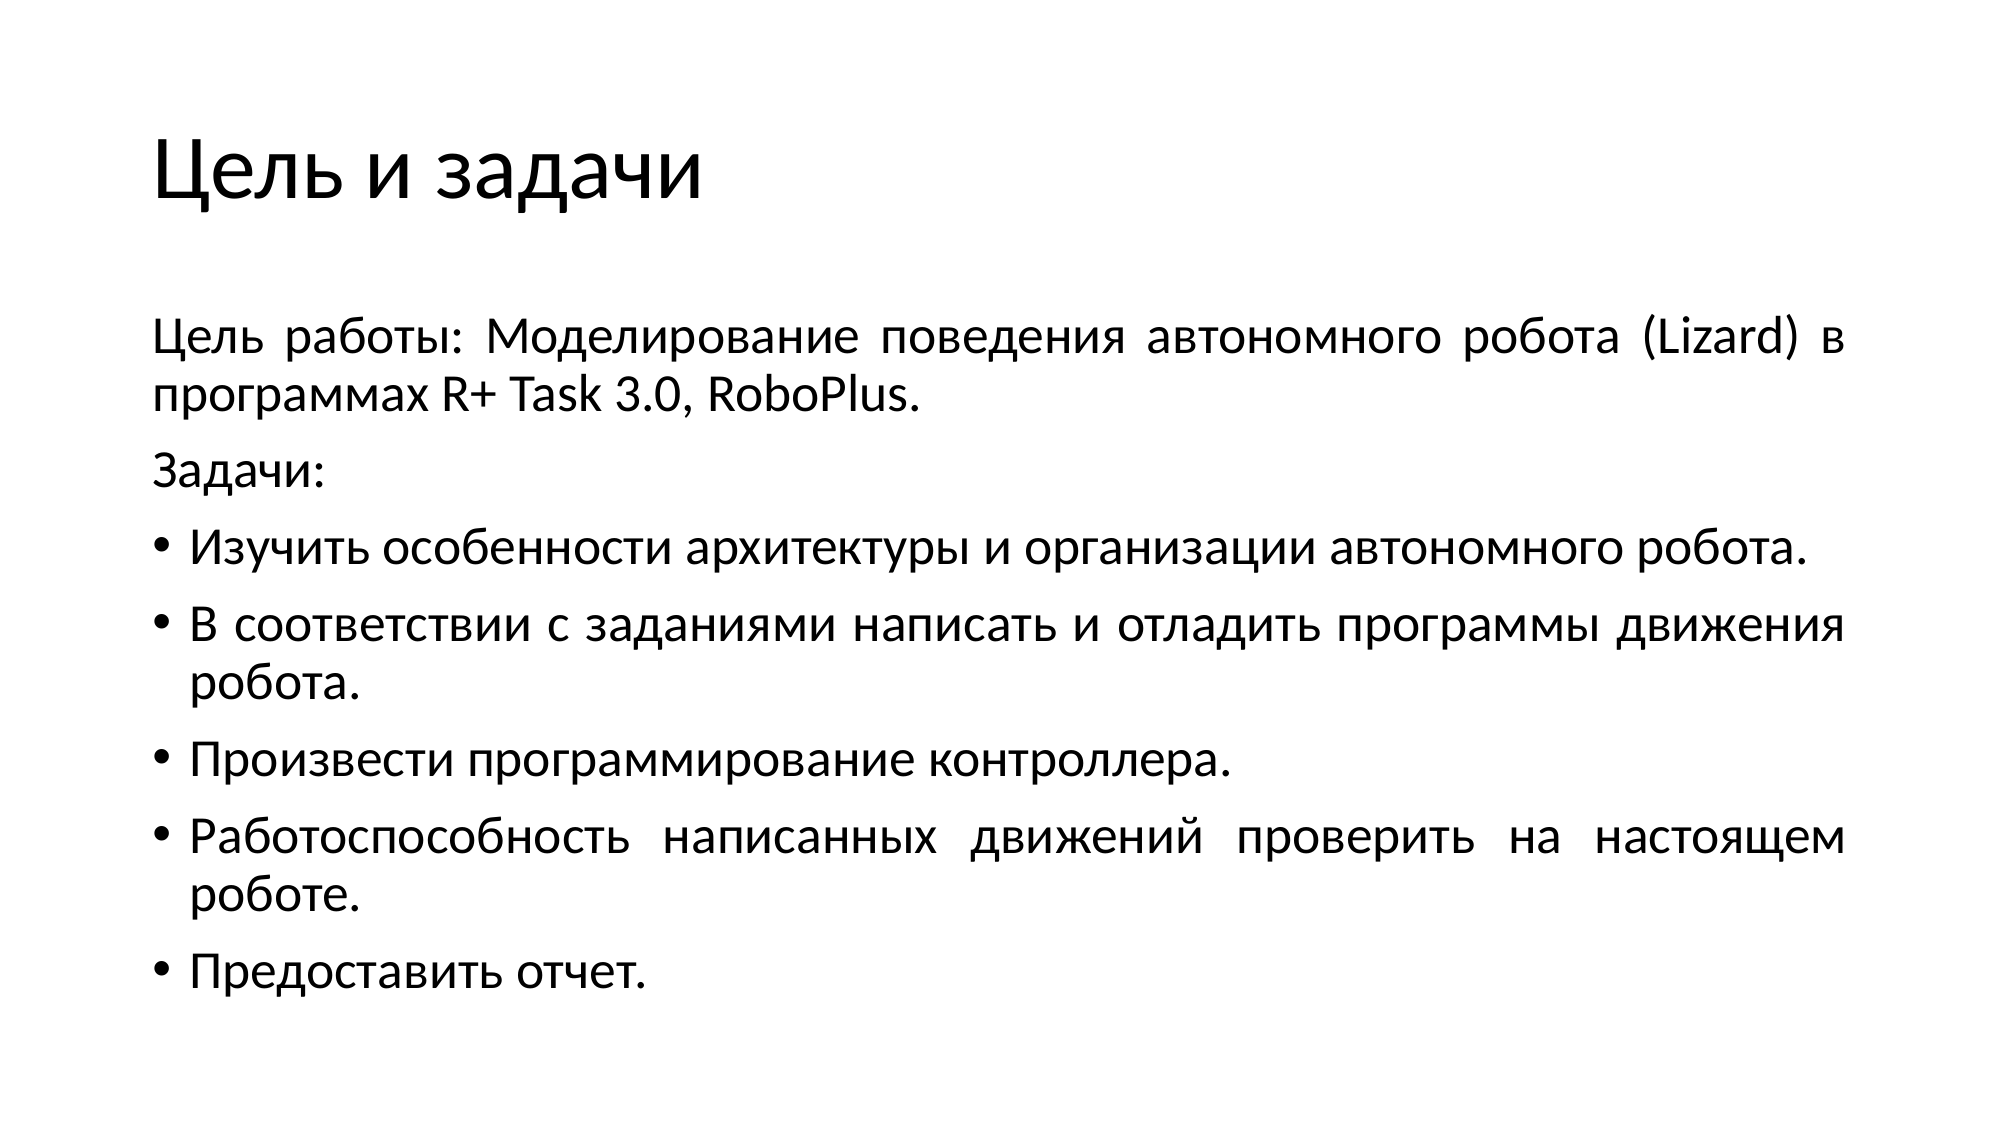

# Цель и задачи
Цель работы: Моделирование поведения автономного робота (Lizard) в программах R+ Task 3.0, RoboPlus.
Задачи:
Изучить особенности архитектуры и организации автономного робота.
В соответствии с заданиями написать и отладить программы движения робота.
Произвести программирование контроллера.
Работоспособность написанных движений проверить на настоящем роботе.
Предоставить отчет.